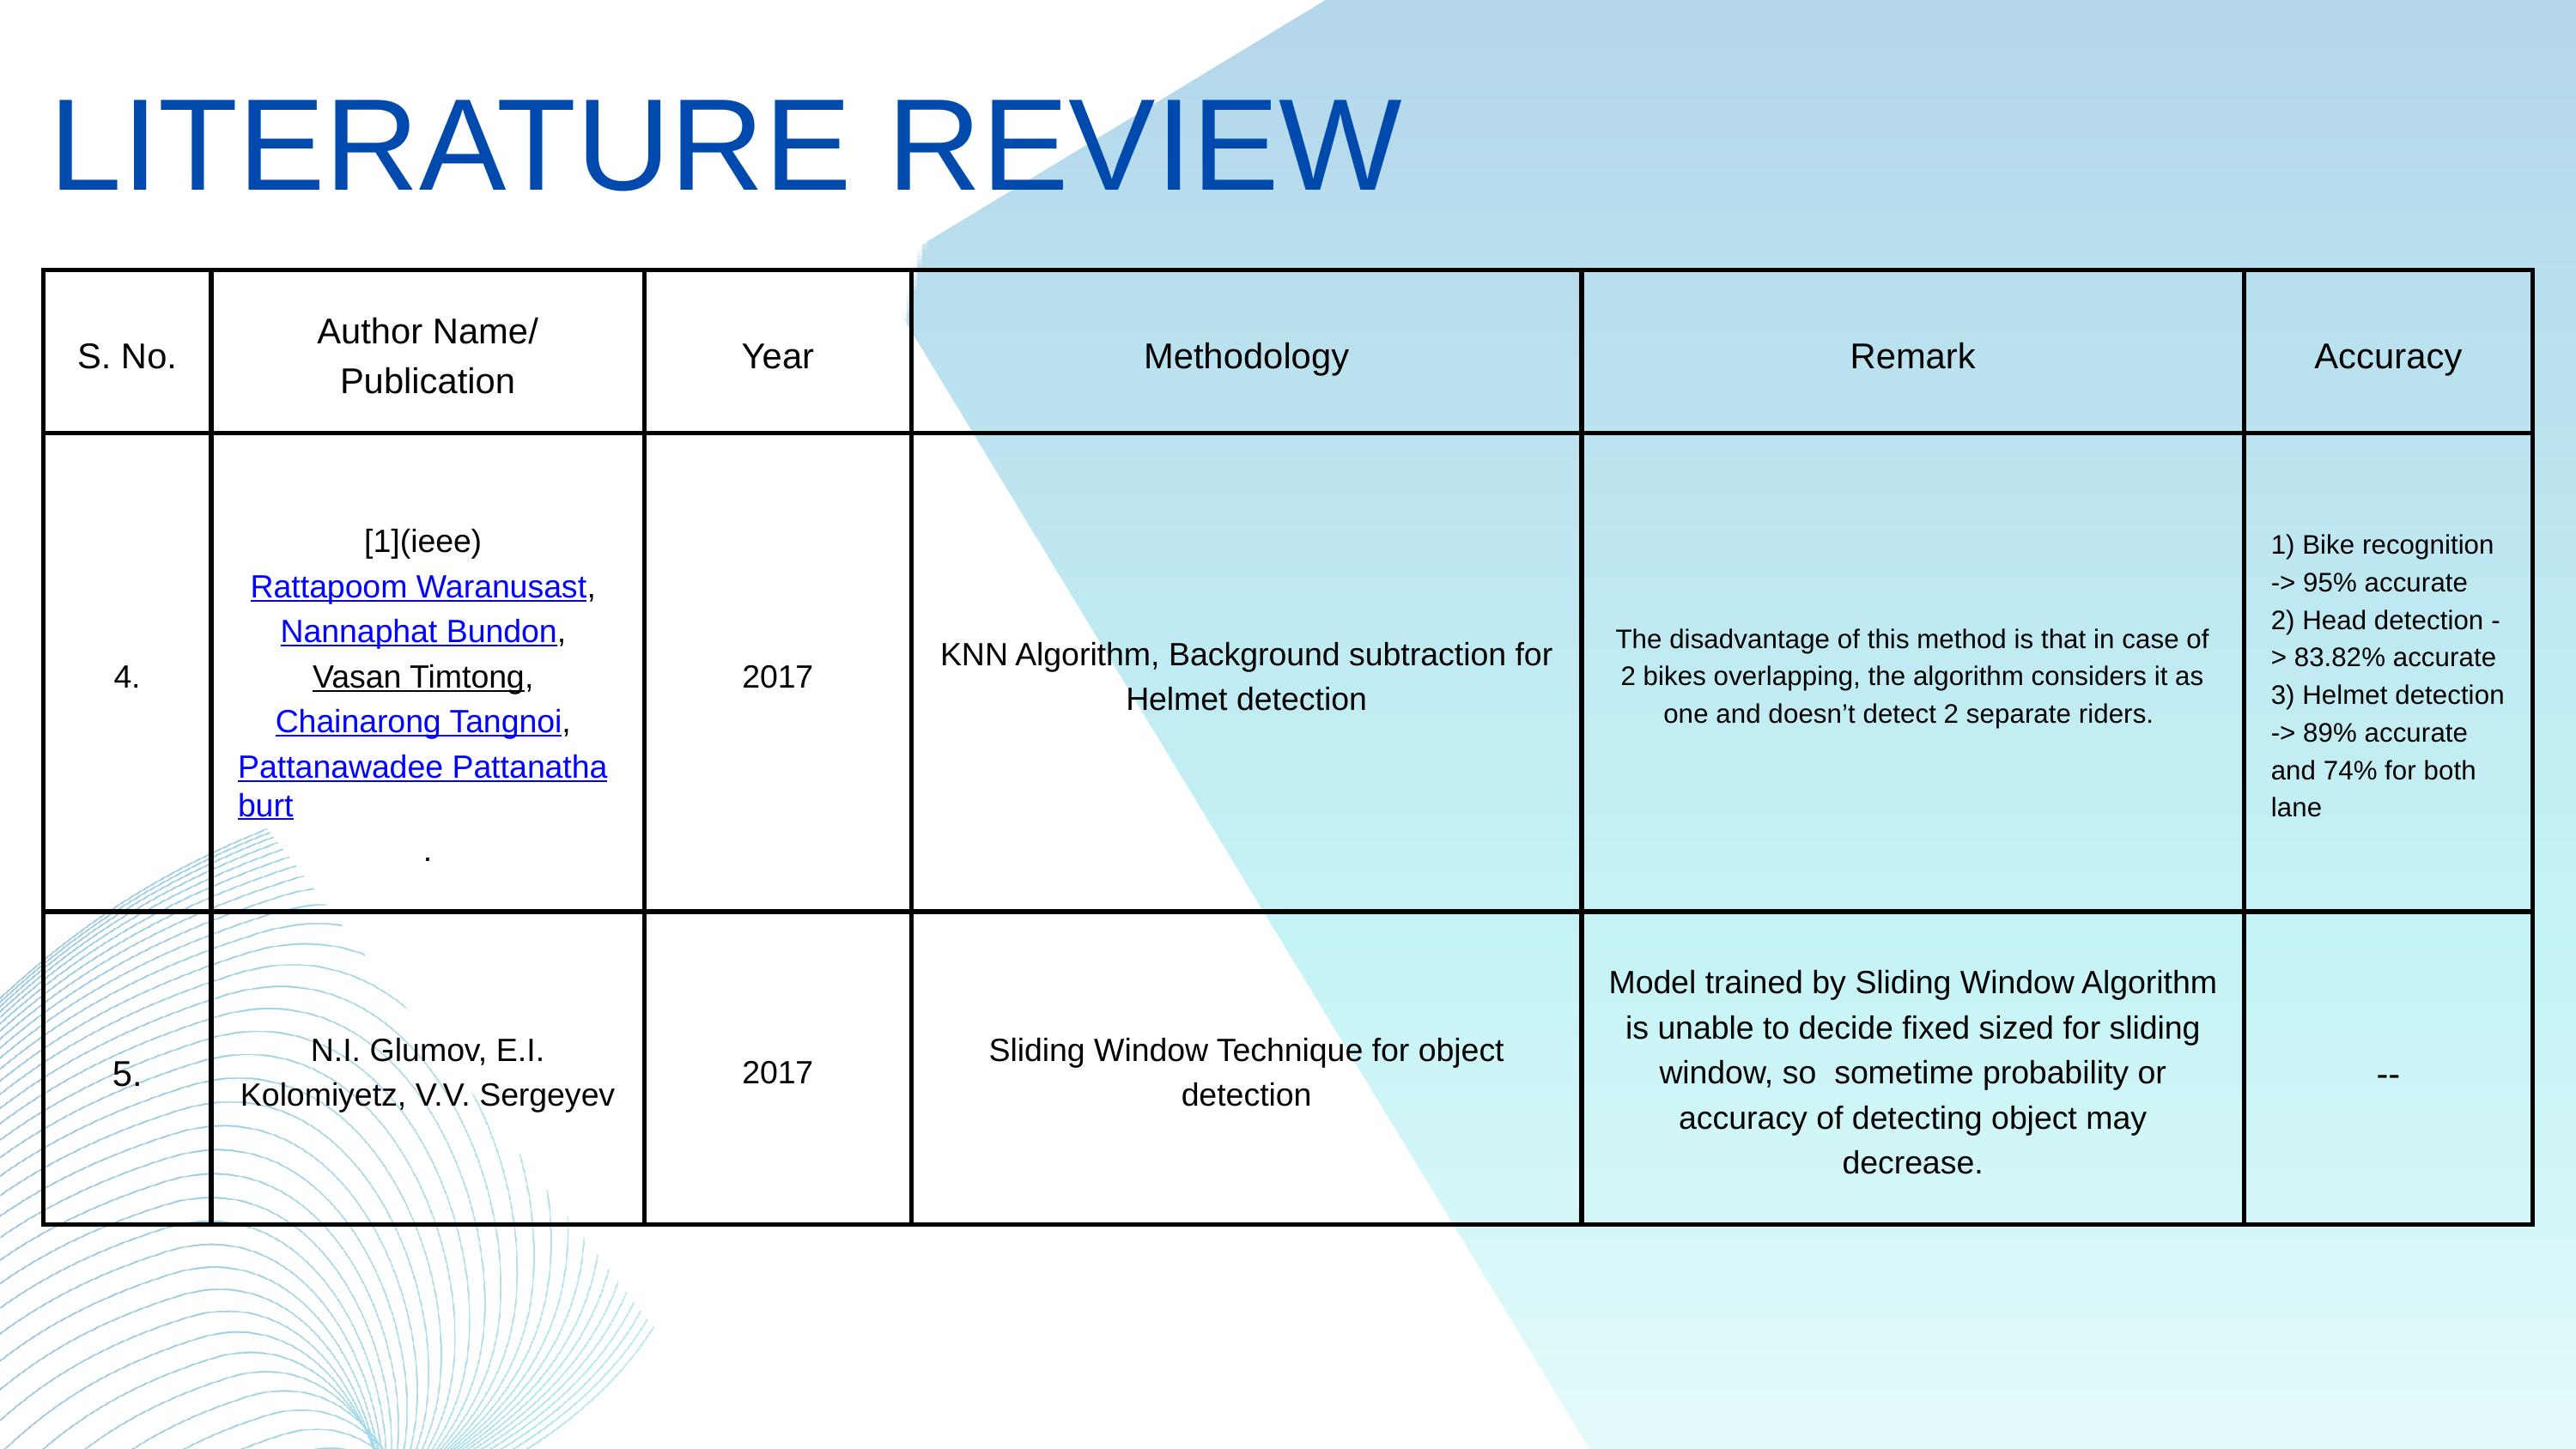

LITERATURE REVIEW
| S. No. | Author Name/ Publication | Year | Methodology | Remark | Accuracy |
| --- | --- | --- | --- | --- | --- |
| 4. | [1](ieee) Rattapoom Waranusast, Nannaphat Bundon, Vasan Timtong, Chainarong Tangnoi, Pattanawadee Pattanathaburt. | 2017 | KNN Algorithm, Background subtraction for Helmet detection | The disadvantage of this method is that in case of 2 bikes overlapping, the algorithm considers it as one and doesn’t detect 2 separate riders. | 1) Bike recognition -> 95% accurate 2) Head detection -> 83.82% accurate 3) Helmet detection -> 89% accurate and 74% for both lane |
| 5. | N.I. Glumov, E.I. Kolomiyetz, V.V. Sergeyev | 2017 | Sliding Window Technique for object detection | Model trained by Sliding Window Algorithm is unable to decide fixed sized for sliding window, so sometime probability or accuracy of detecting object may decrease. | -- |